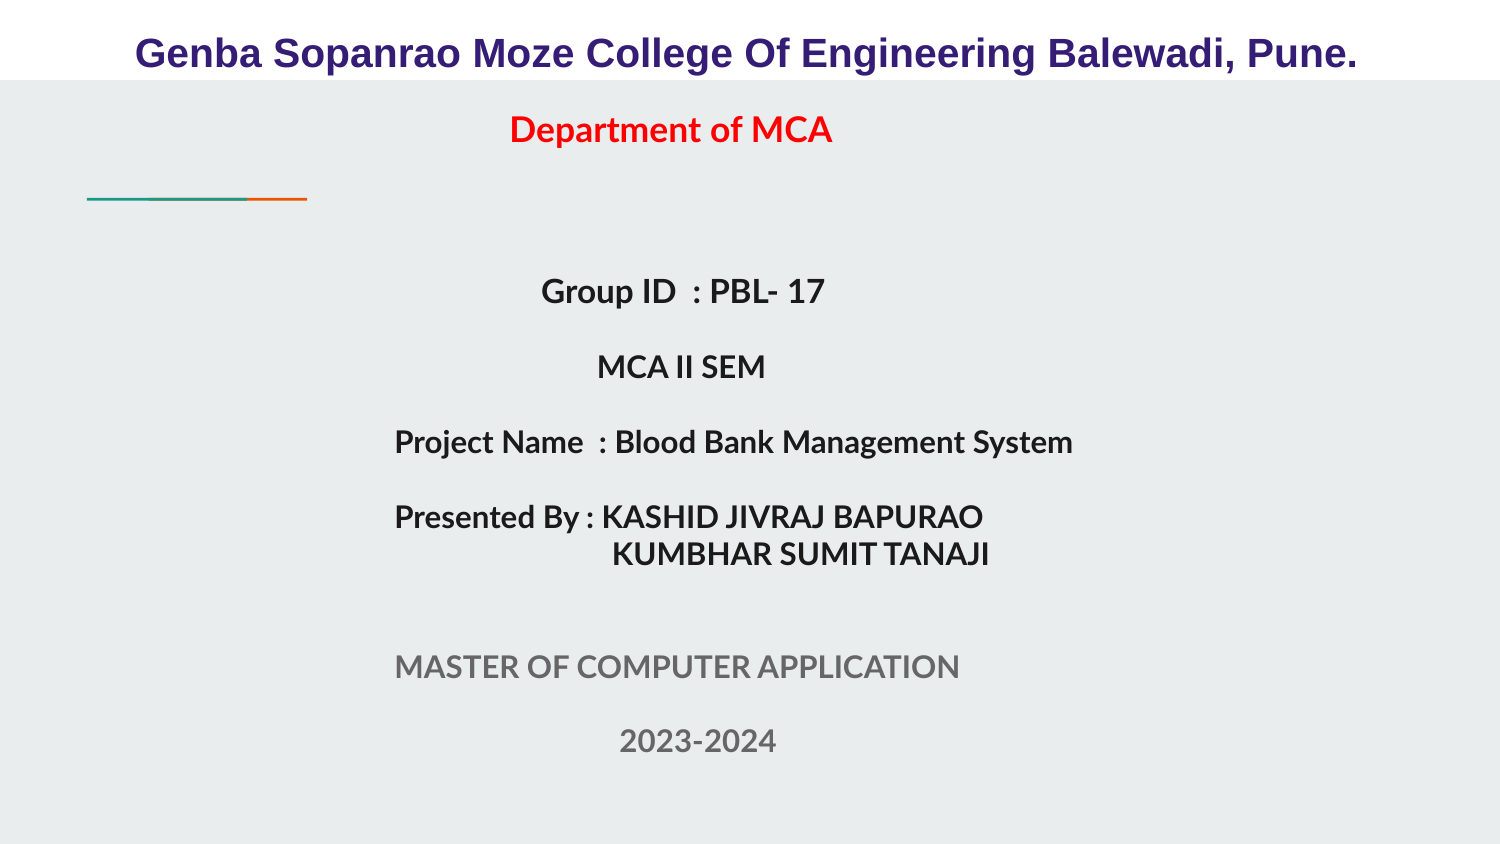

# Genba Sopanrao Moze College Of Engineering Balewadi, Pune.
Department of MCA
         Group ID  : PBL- 17

                 MCA II SEM

Project Name  : Blood Bank Management System

Presented By : KASHID JIVRAJ BAPURAO
         KUMBHAR SUMIT TANAJI

MASTER OF COMPUTER APPLICATION

2023-2024